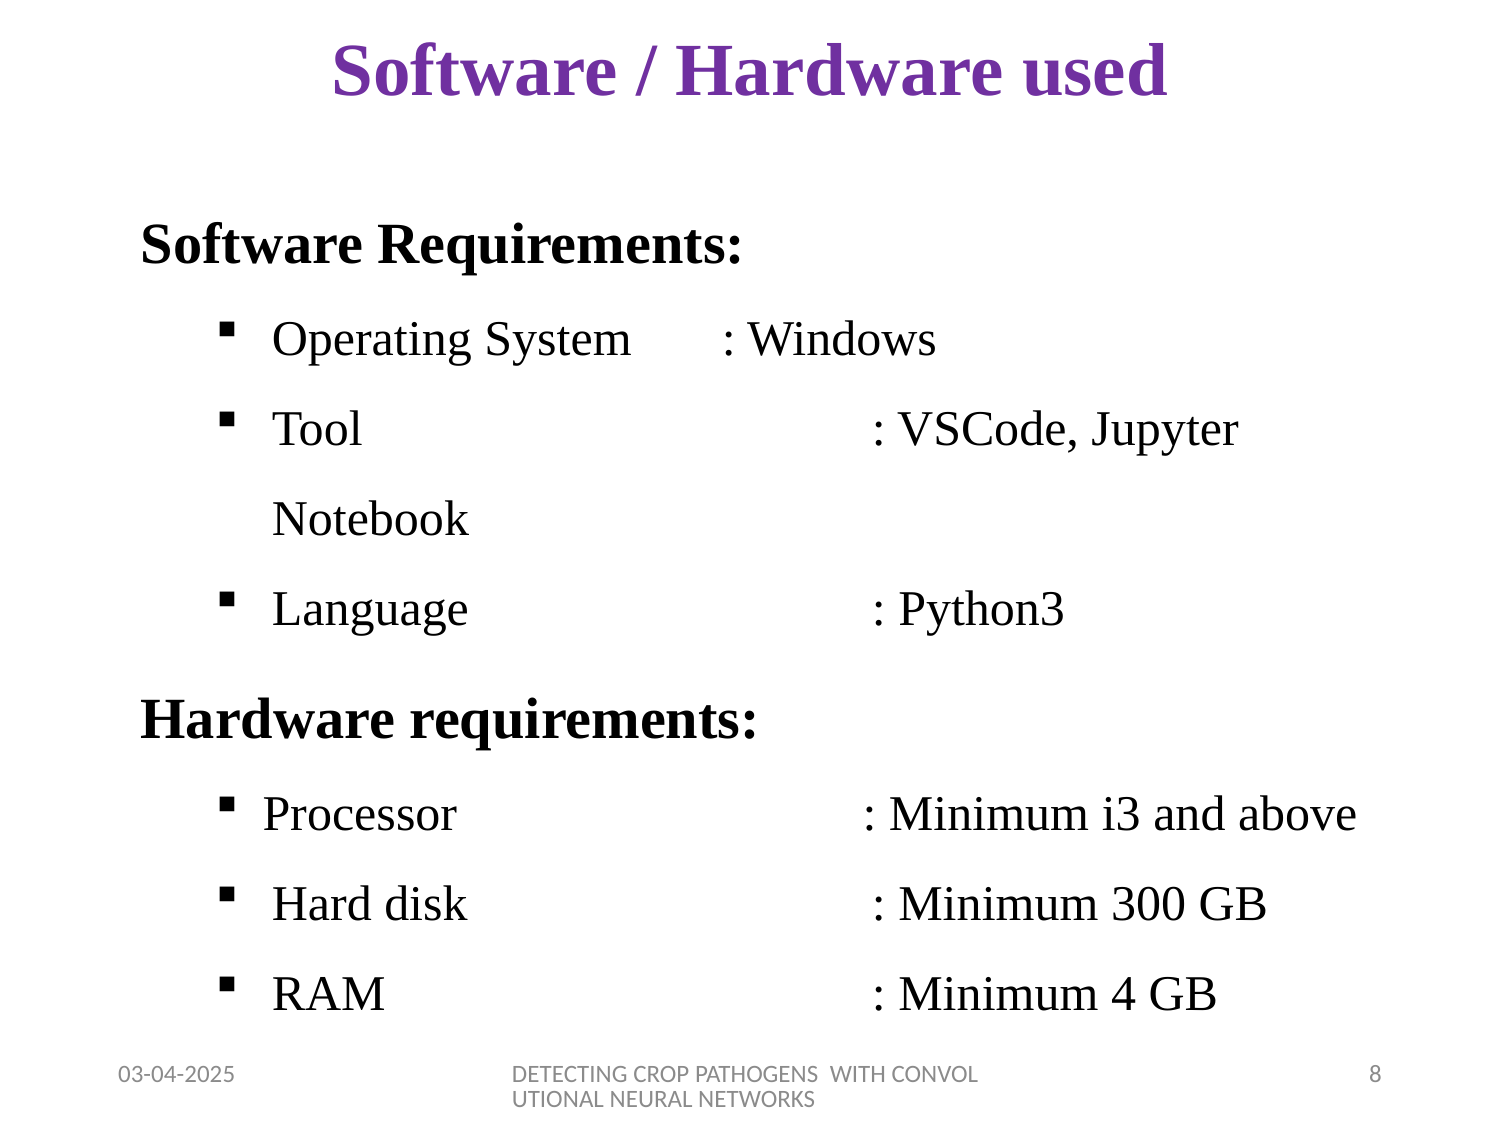

# Software / Hardware used
Software Requirements:
Operating System 	: Windows
Tool  				: VSCode, Jupyter Notebook
Language			: Python3

Hardware requirements:
Processor  			: Minimum i3 and above
Hard disk  			: Minimum 300 GB
RAM          			: Minimum 4 GB
03-04-2025
DETECTING CROP PATHOGENS  WITH CONVOLUTIONAL NEURAL NETWORKS
8